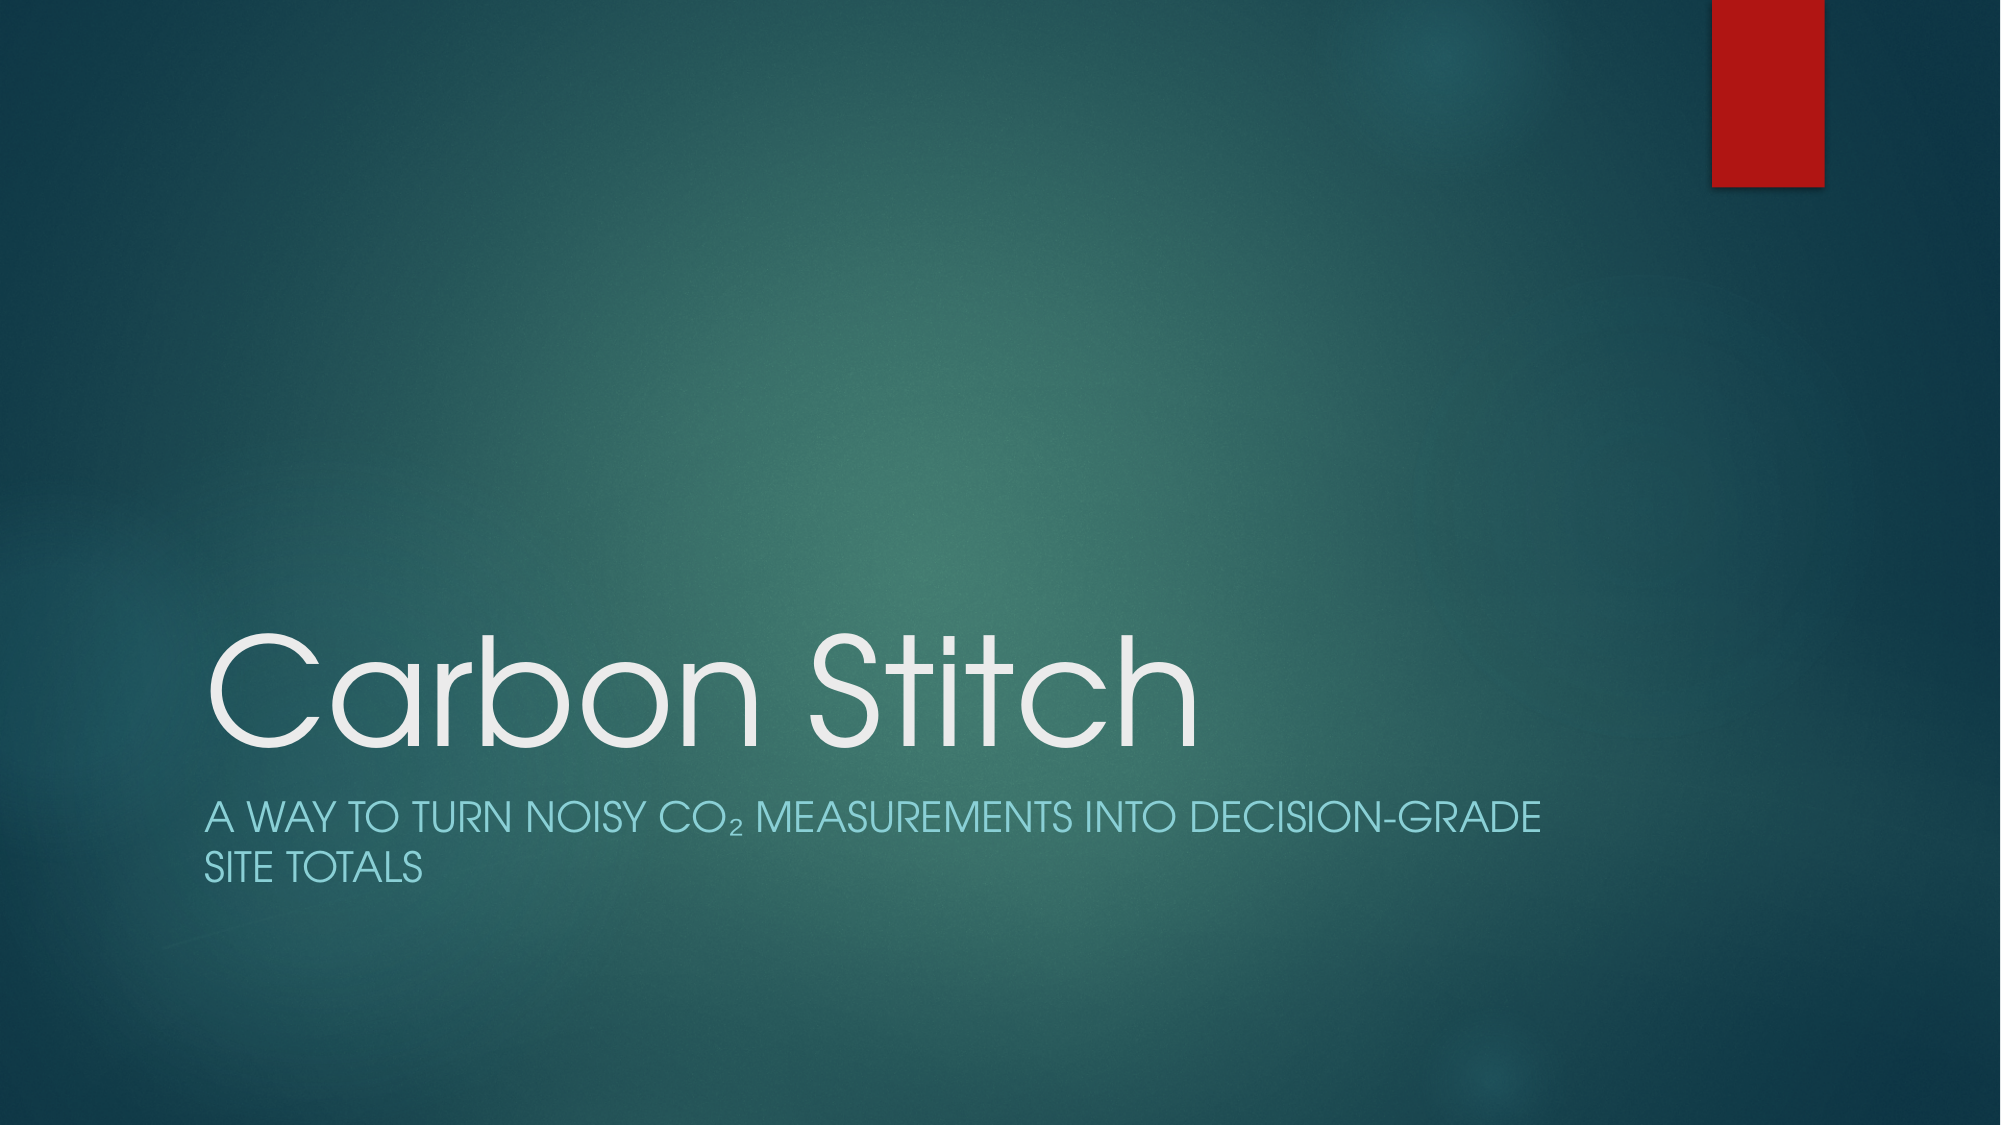

# Carbon Stitch
a way to turn noisy CO₂ measurements into decision-grade site totals